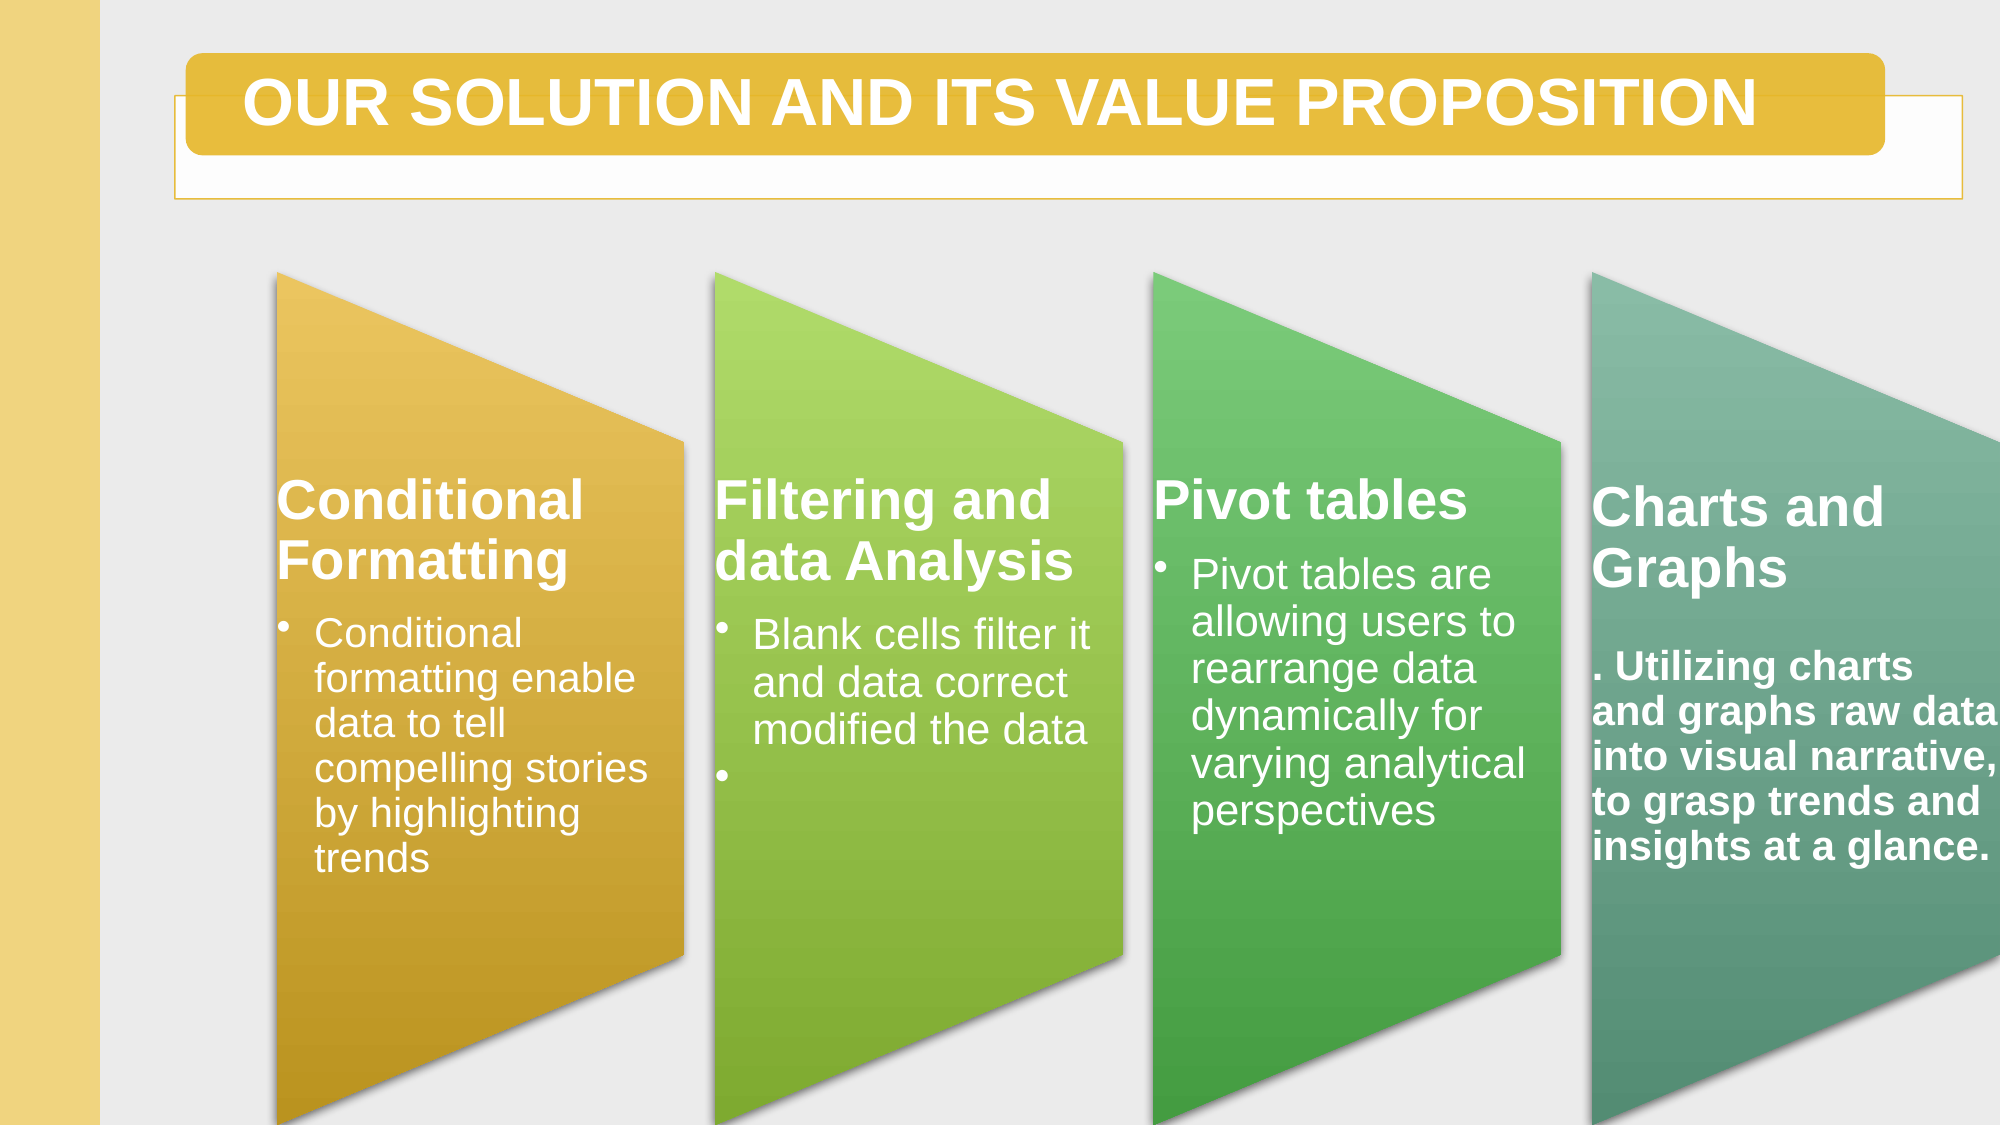

OUR SOLUTION AND ITS VALUE PROPOSITION
Conditional Formatting
Conditional formatting enable data to tell compelling stories by highlighting trends
Filtering and data Analysis
Blank cells filter it and data correct modified the data

Pivot tables
Pivot tables are allowing users to rearrange data dynamically for varying analytical perspectives
Charts and Graphs
. Utilizing charts and graphs raw data into visual narrative, to grasp trends and insights at a glance.